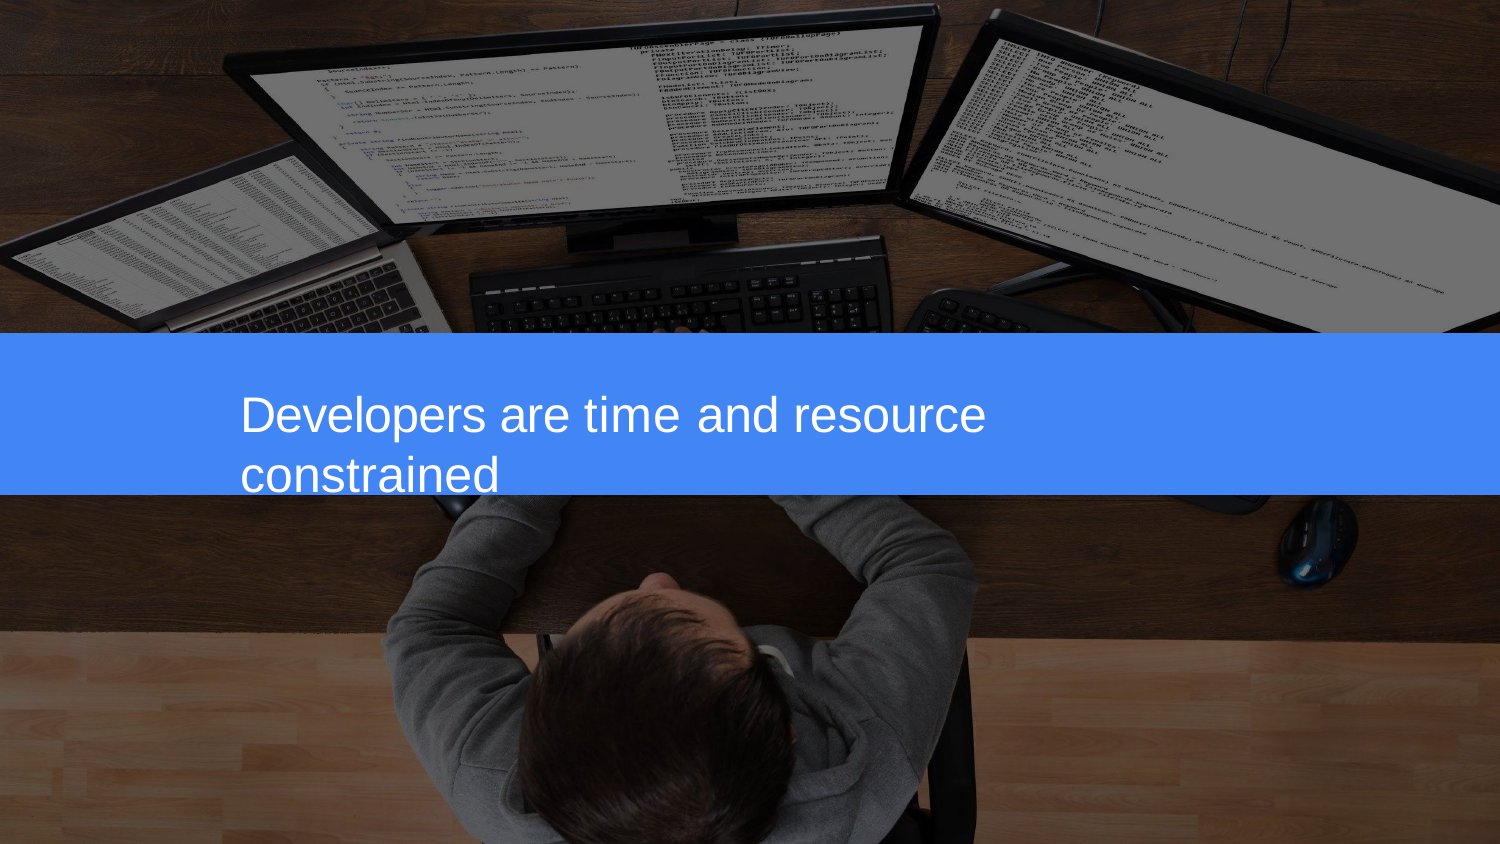

Proprietary + Confidential

# Developers are time and resource constrained